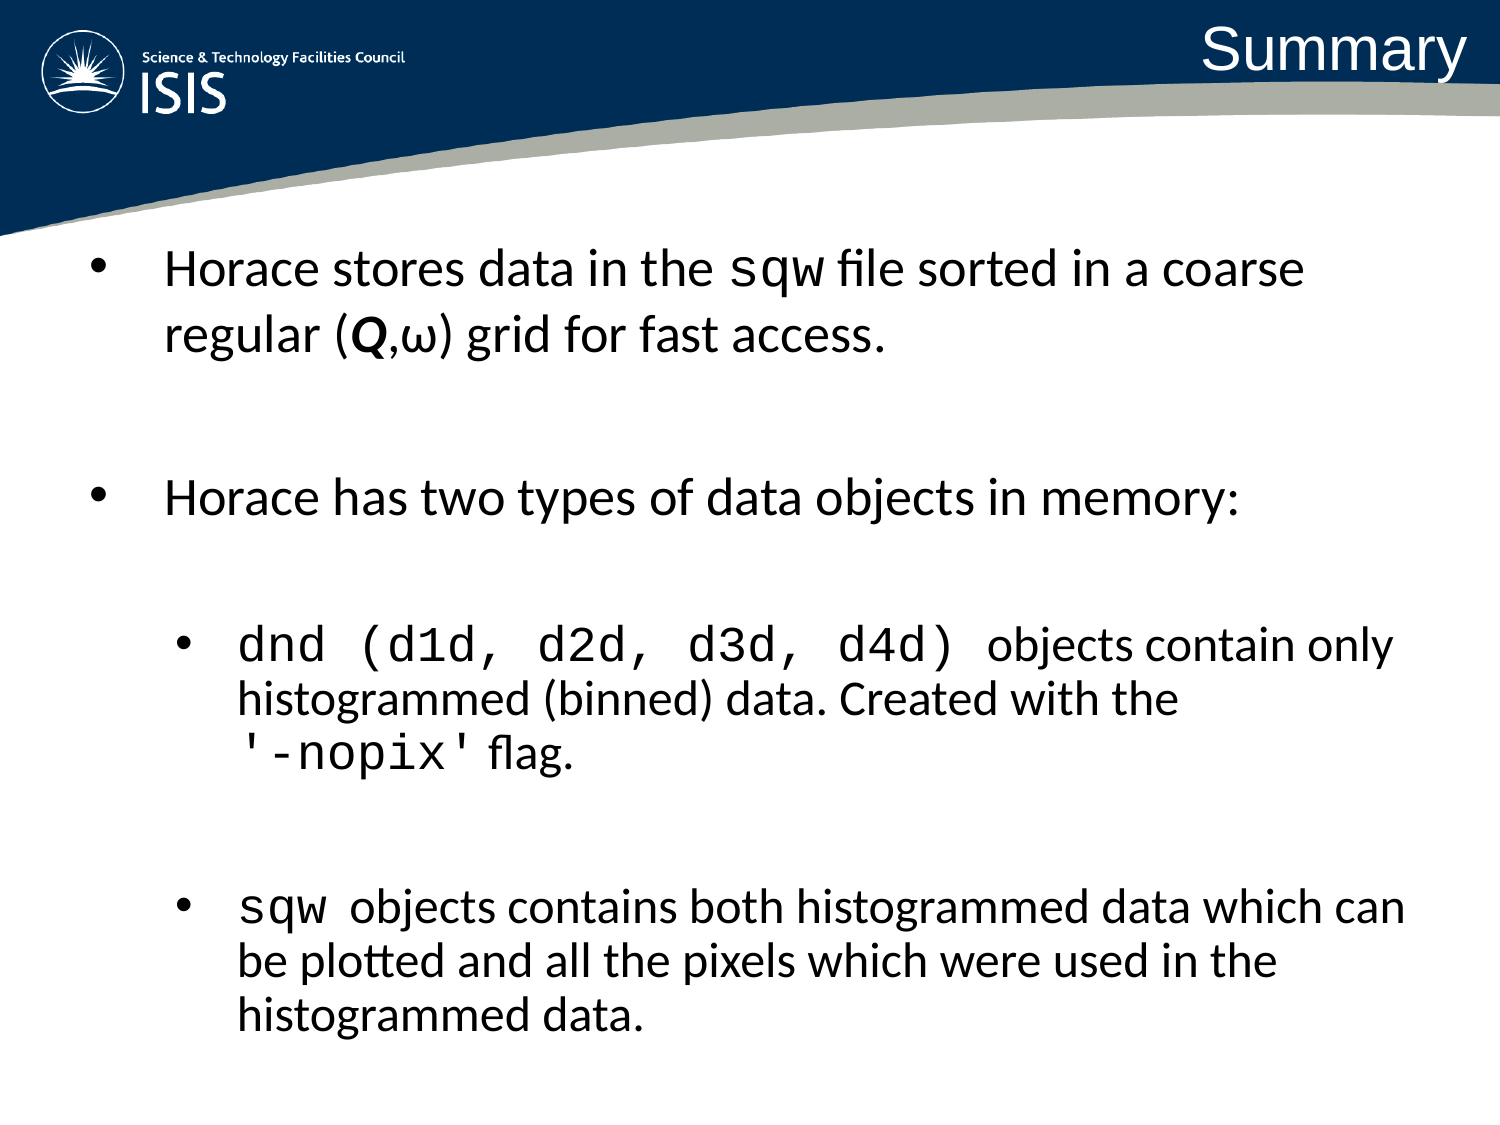

Summary
Horace stores data in the sqw file sorted in a coarse regular (Q,ω) grid for fast access.

Horace has two types of data objects in memory:

dnd (d1d, d2d, d3d, d4d) objects contain only histogrammed (binned) data. Created with the                '-nopix' flag.

sqw  objects contains both histogrammed data which can be plotted and all the pixels which were used in the histogrammed data.